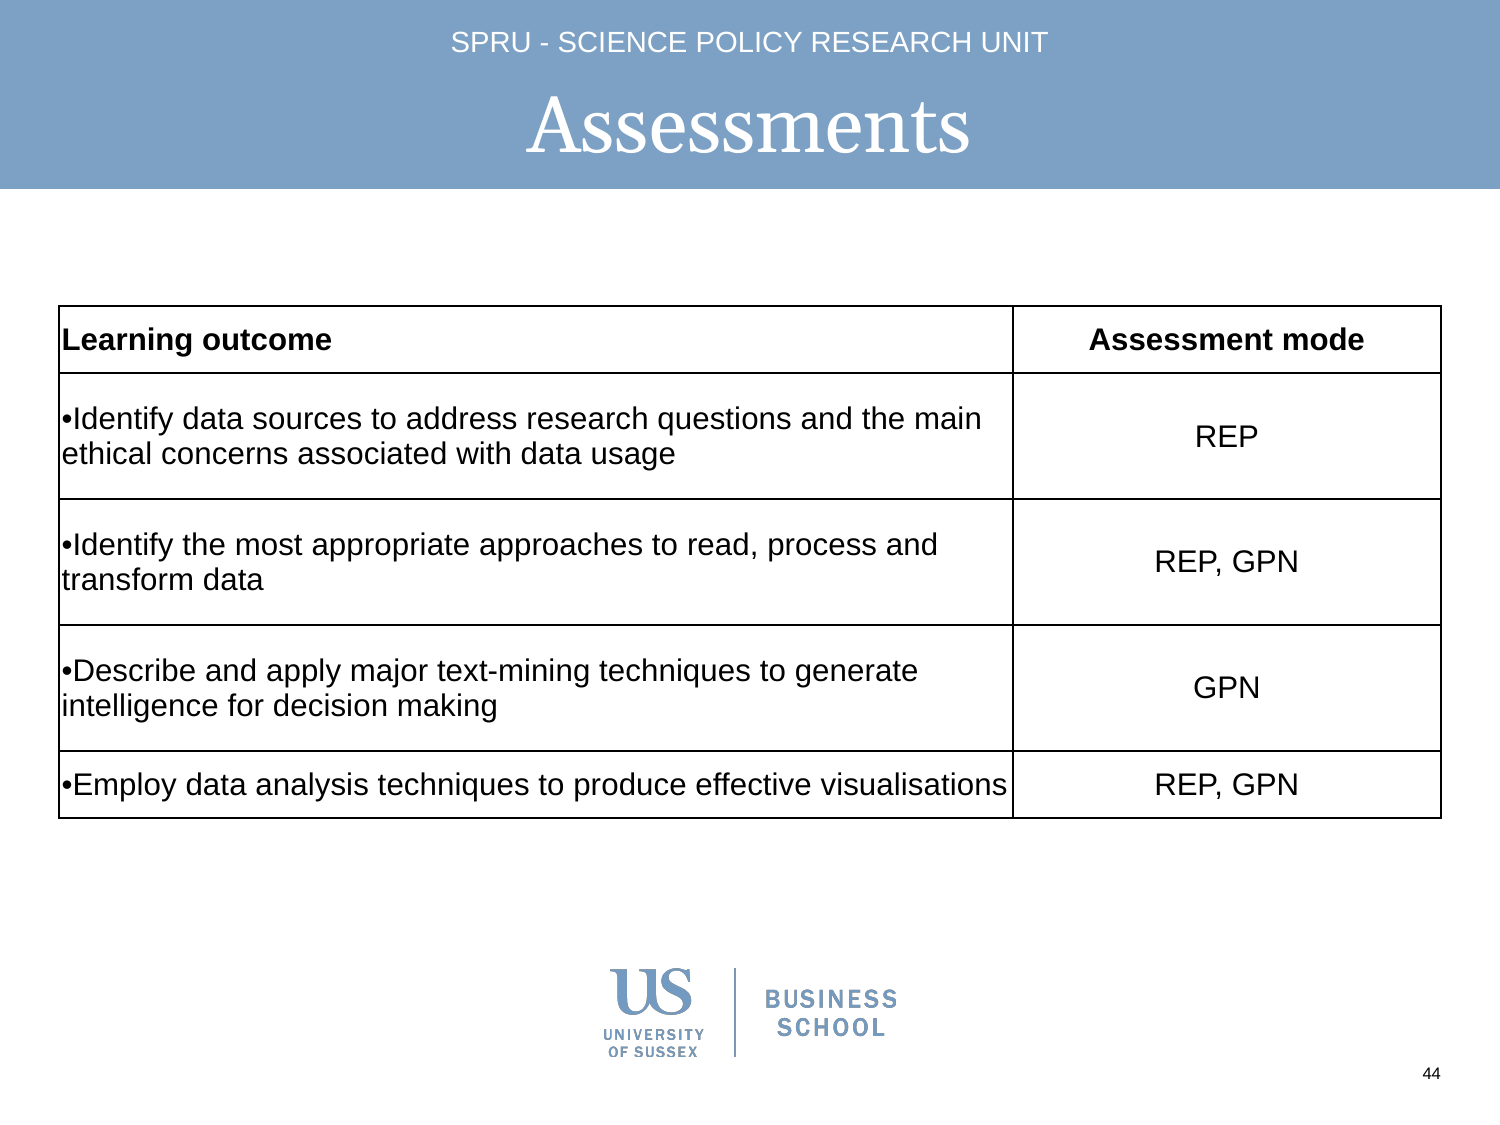

# Assessments
| Learning outcome | Assessment mode |
| --- | --- |
| Identify data sources to address research questions and the main ethical concerns associated with data usage | REP |
| Identify the most appropriate approaches to read, process and transform data | REP, GPN |
| Describe and apply major text-mining techniques to generate intelligence for decision making | GPN |
| Employ data analysis techniques to produce effective visualisations | REP, GPN |